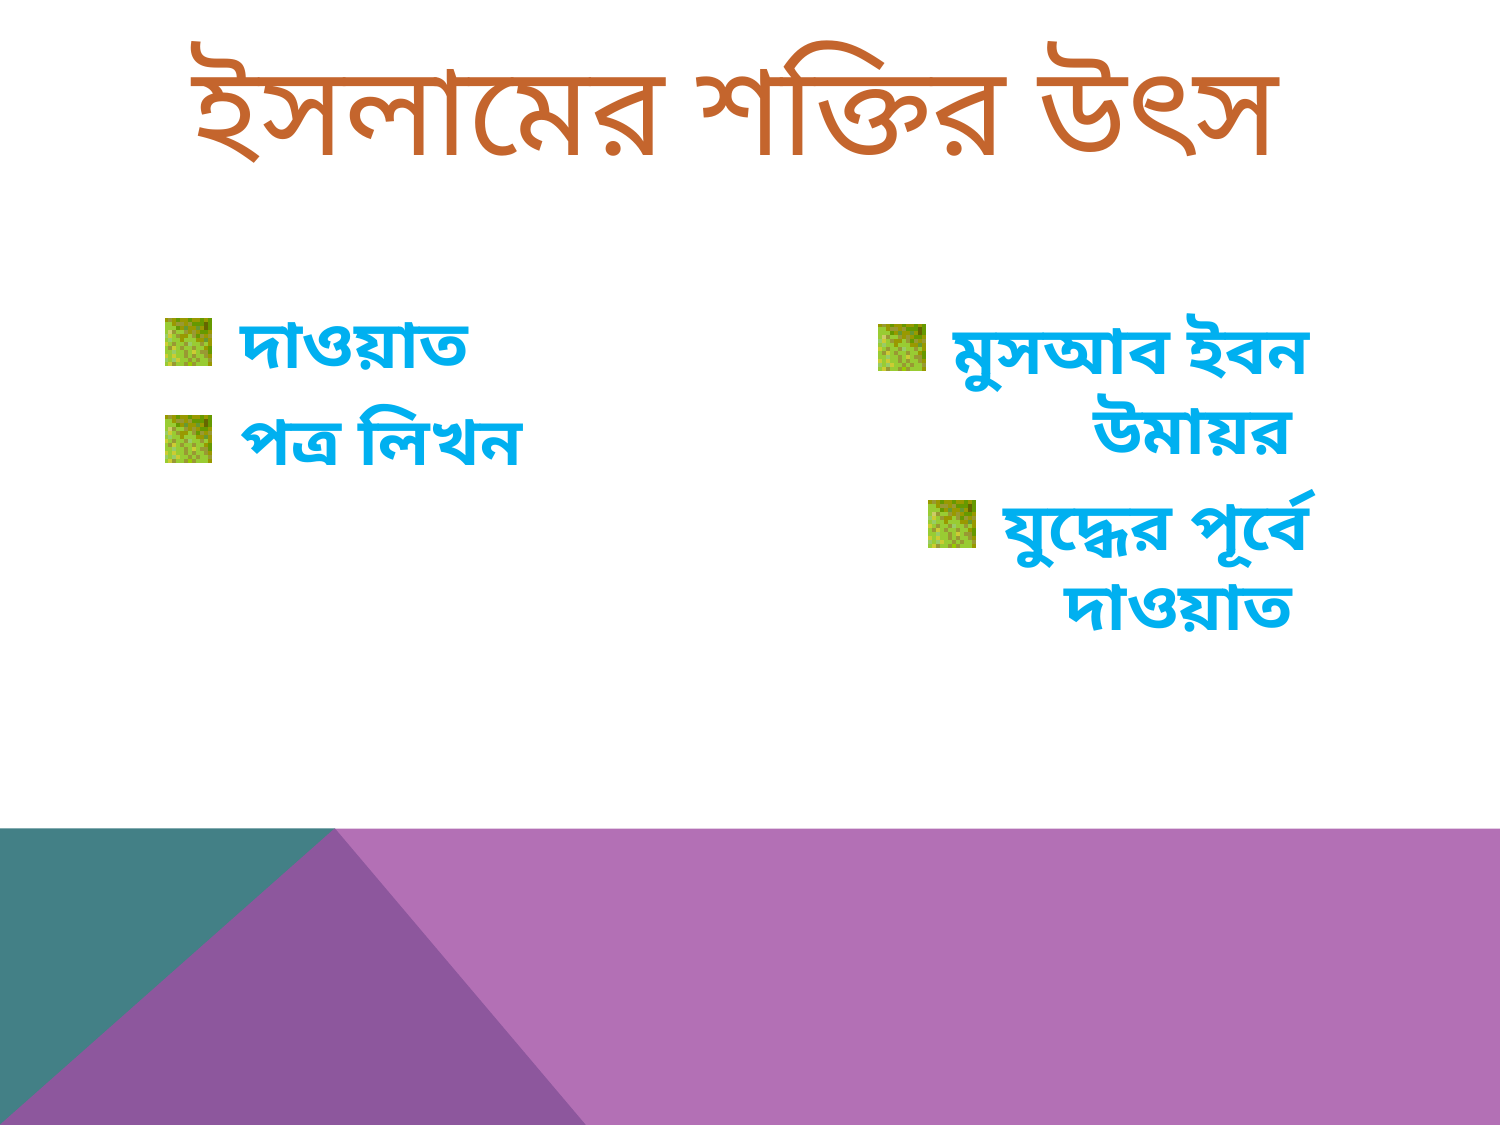

# ইসলামের শক্তির উৎস
দাওয়াত
পত্র লিখন
মুসআব ইবন উমায়র
যুদ্ধের পূর্বে দাওয়াত